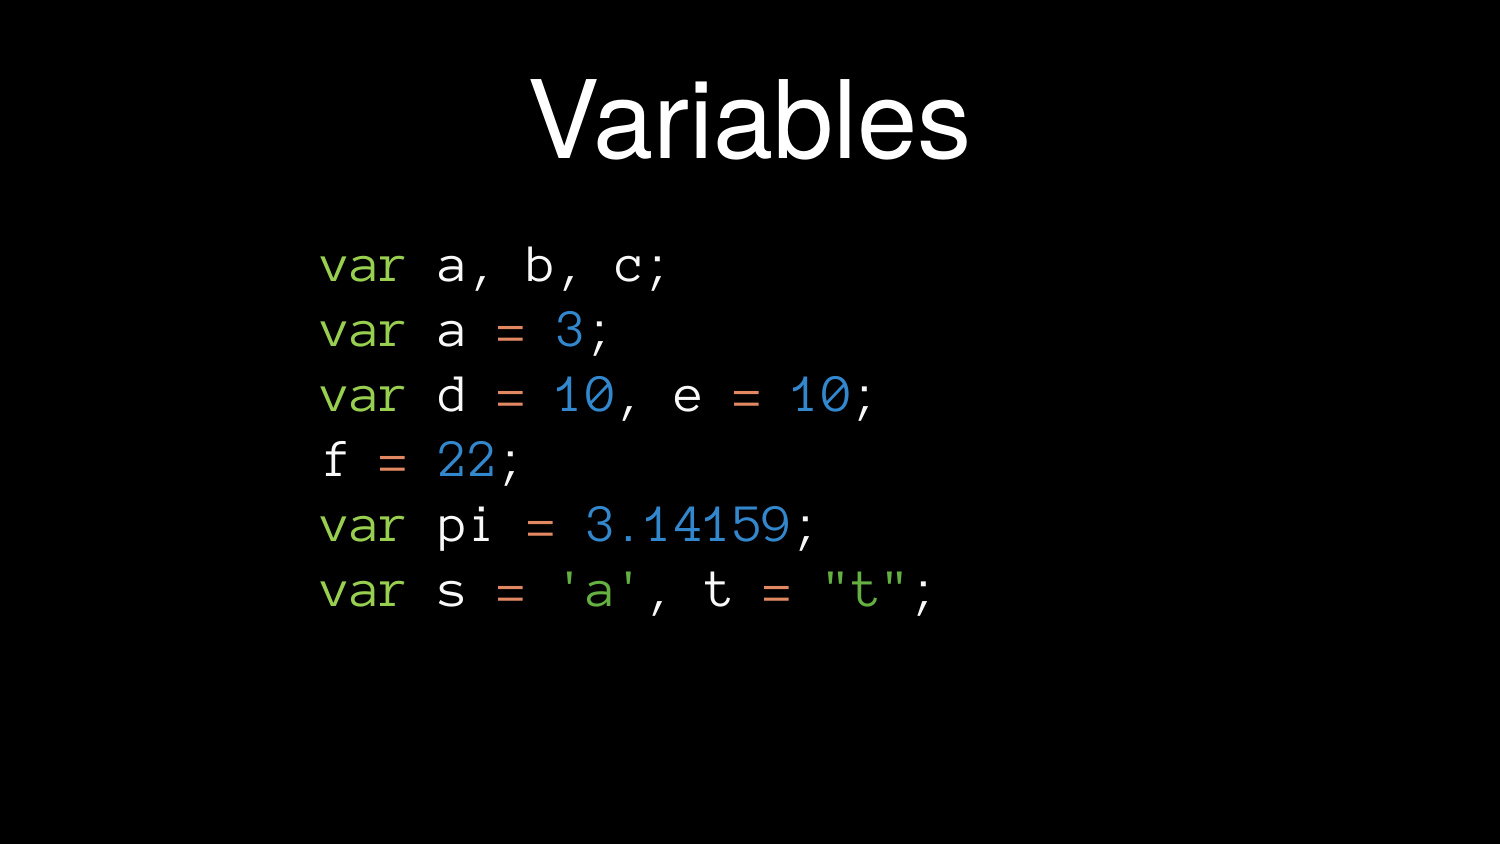

# Variables
var a, b, c;
var a = 3;
var d = 10, e = 10;
f = 22;
var pi = 3.14159;
var s = 'a', t = "t";